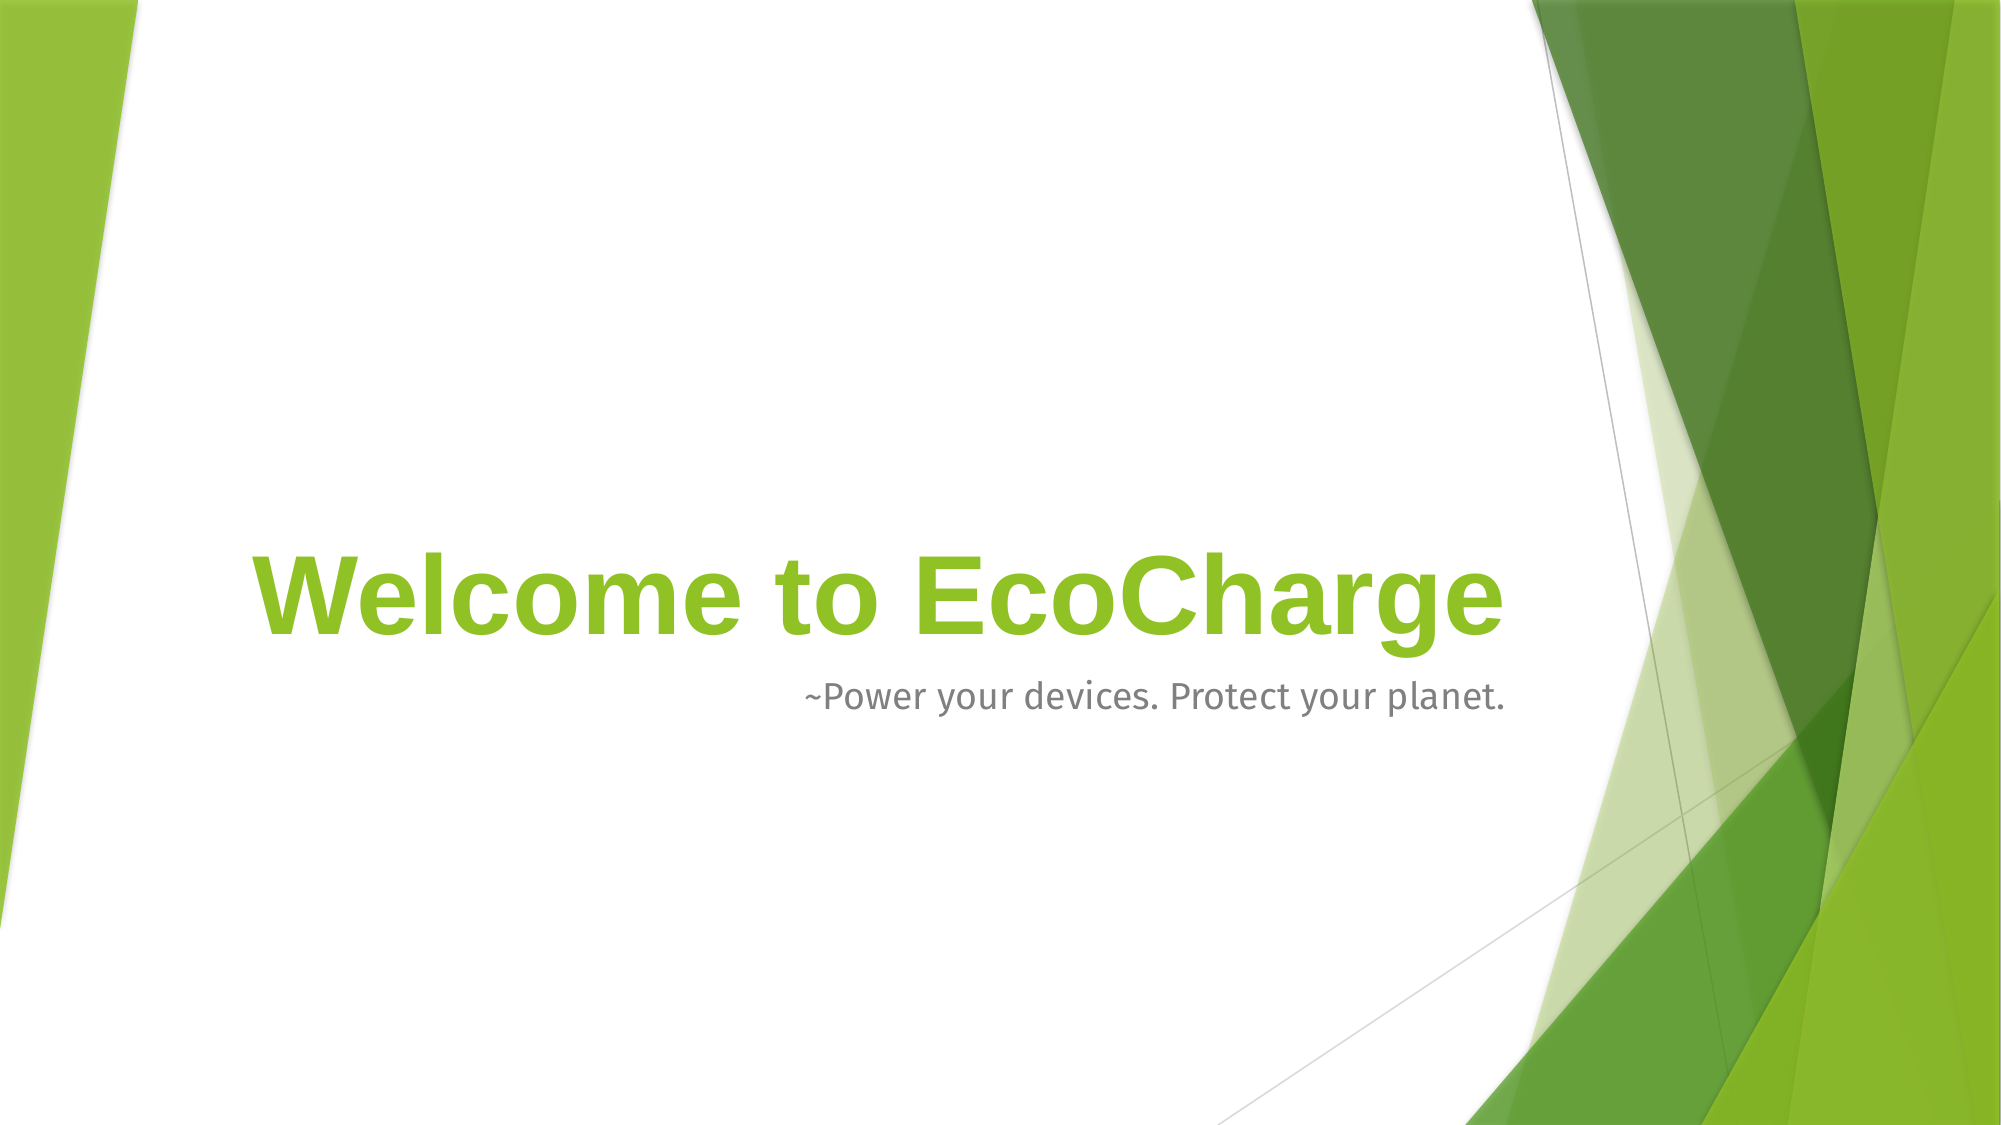

# Welcome to EcoCharge
~Power your devices. Protect your planet.